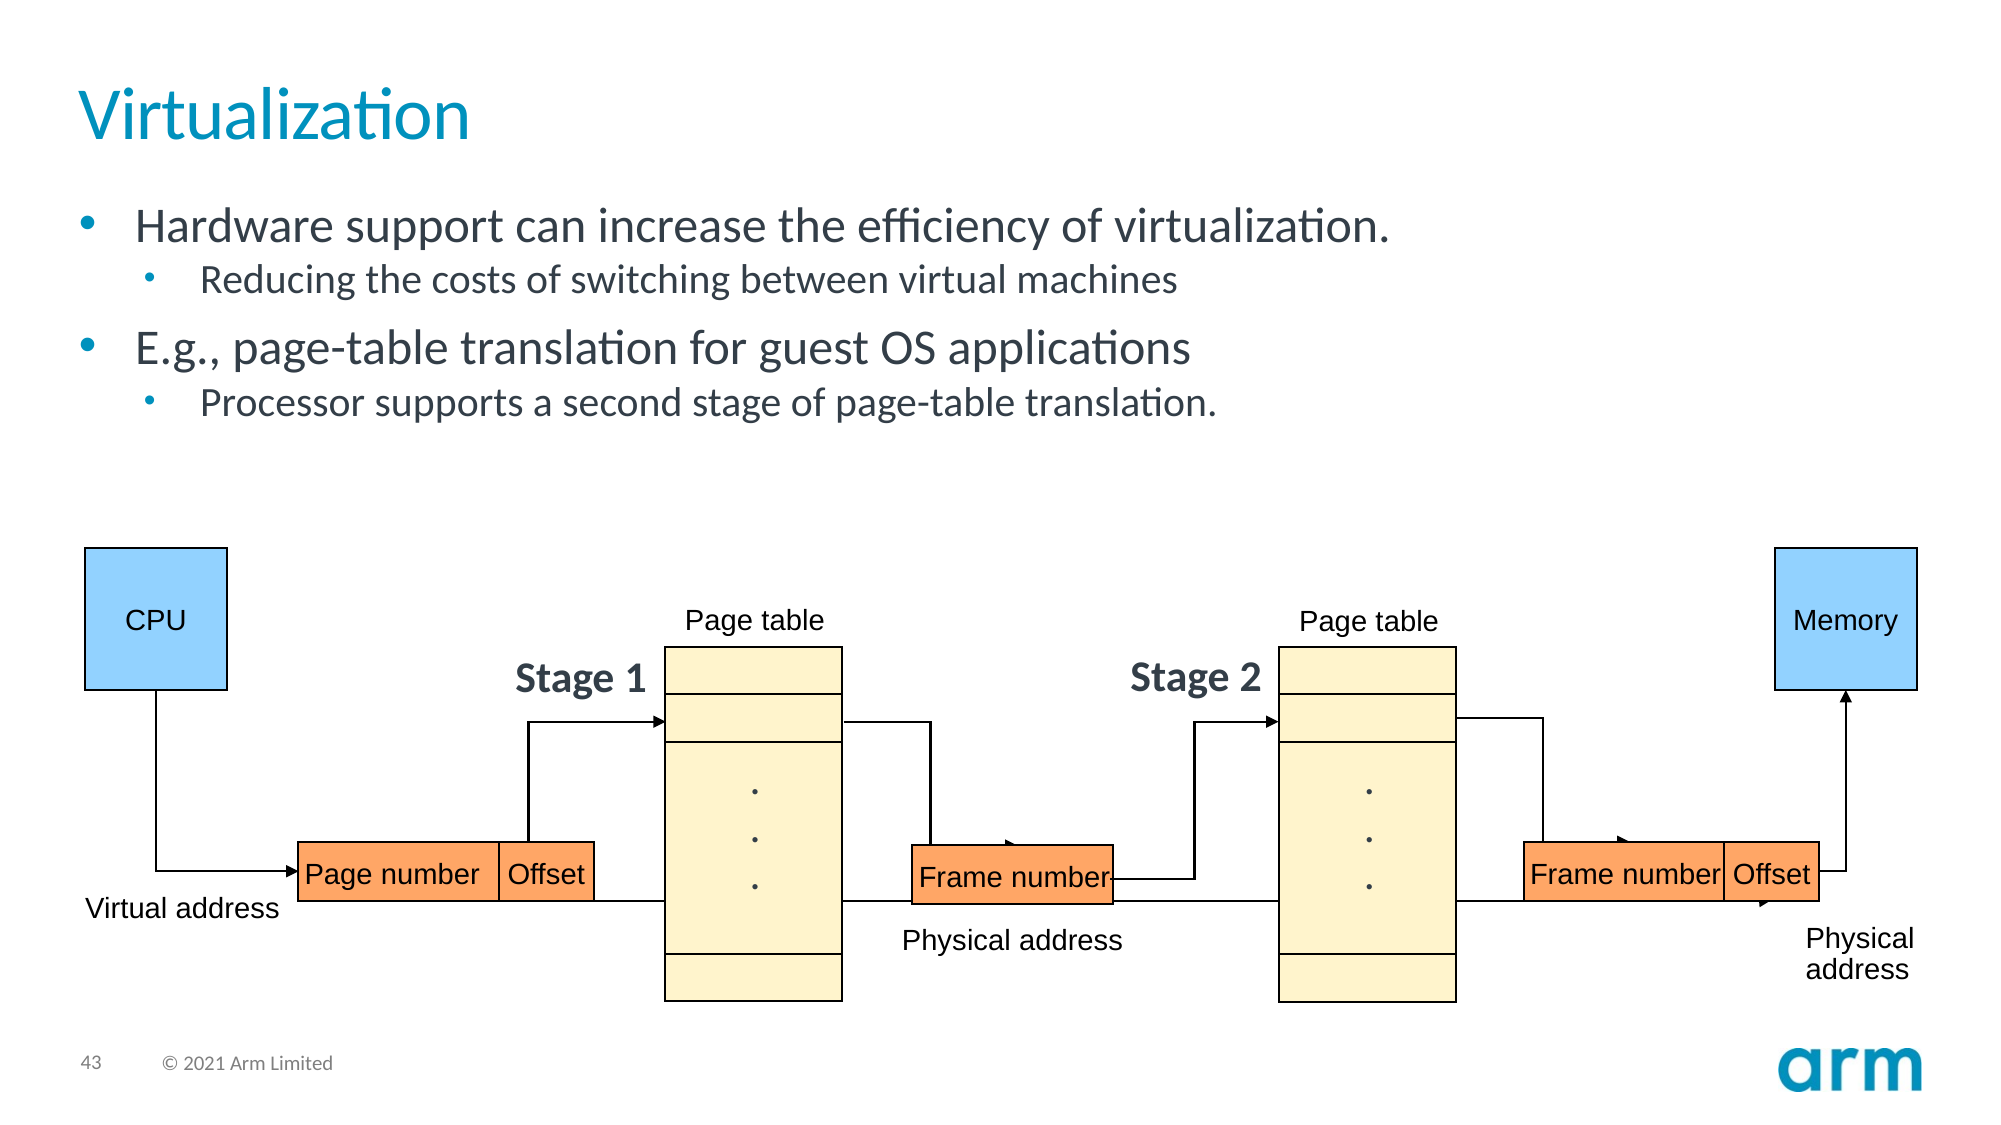

# Virtualization
Hardware support can increase the efficiency of virtualization.
Reducing the costs of switching between virtual machines
E.g., page-table translation for guest OS applications
Processor supports a second stage of page-table translation.

CPU
Memory
Page table

.
.
.
Page table

.
.
.
Stage 2
Stage 1

Page number
Offset

Frame number
Offset

Frame number
Virtual address
Physical address
Physical address